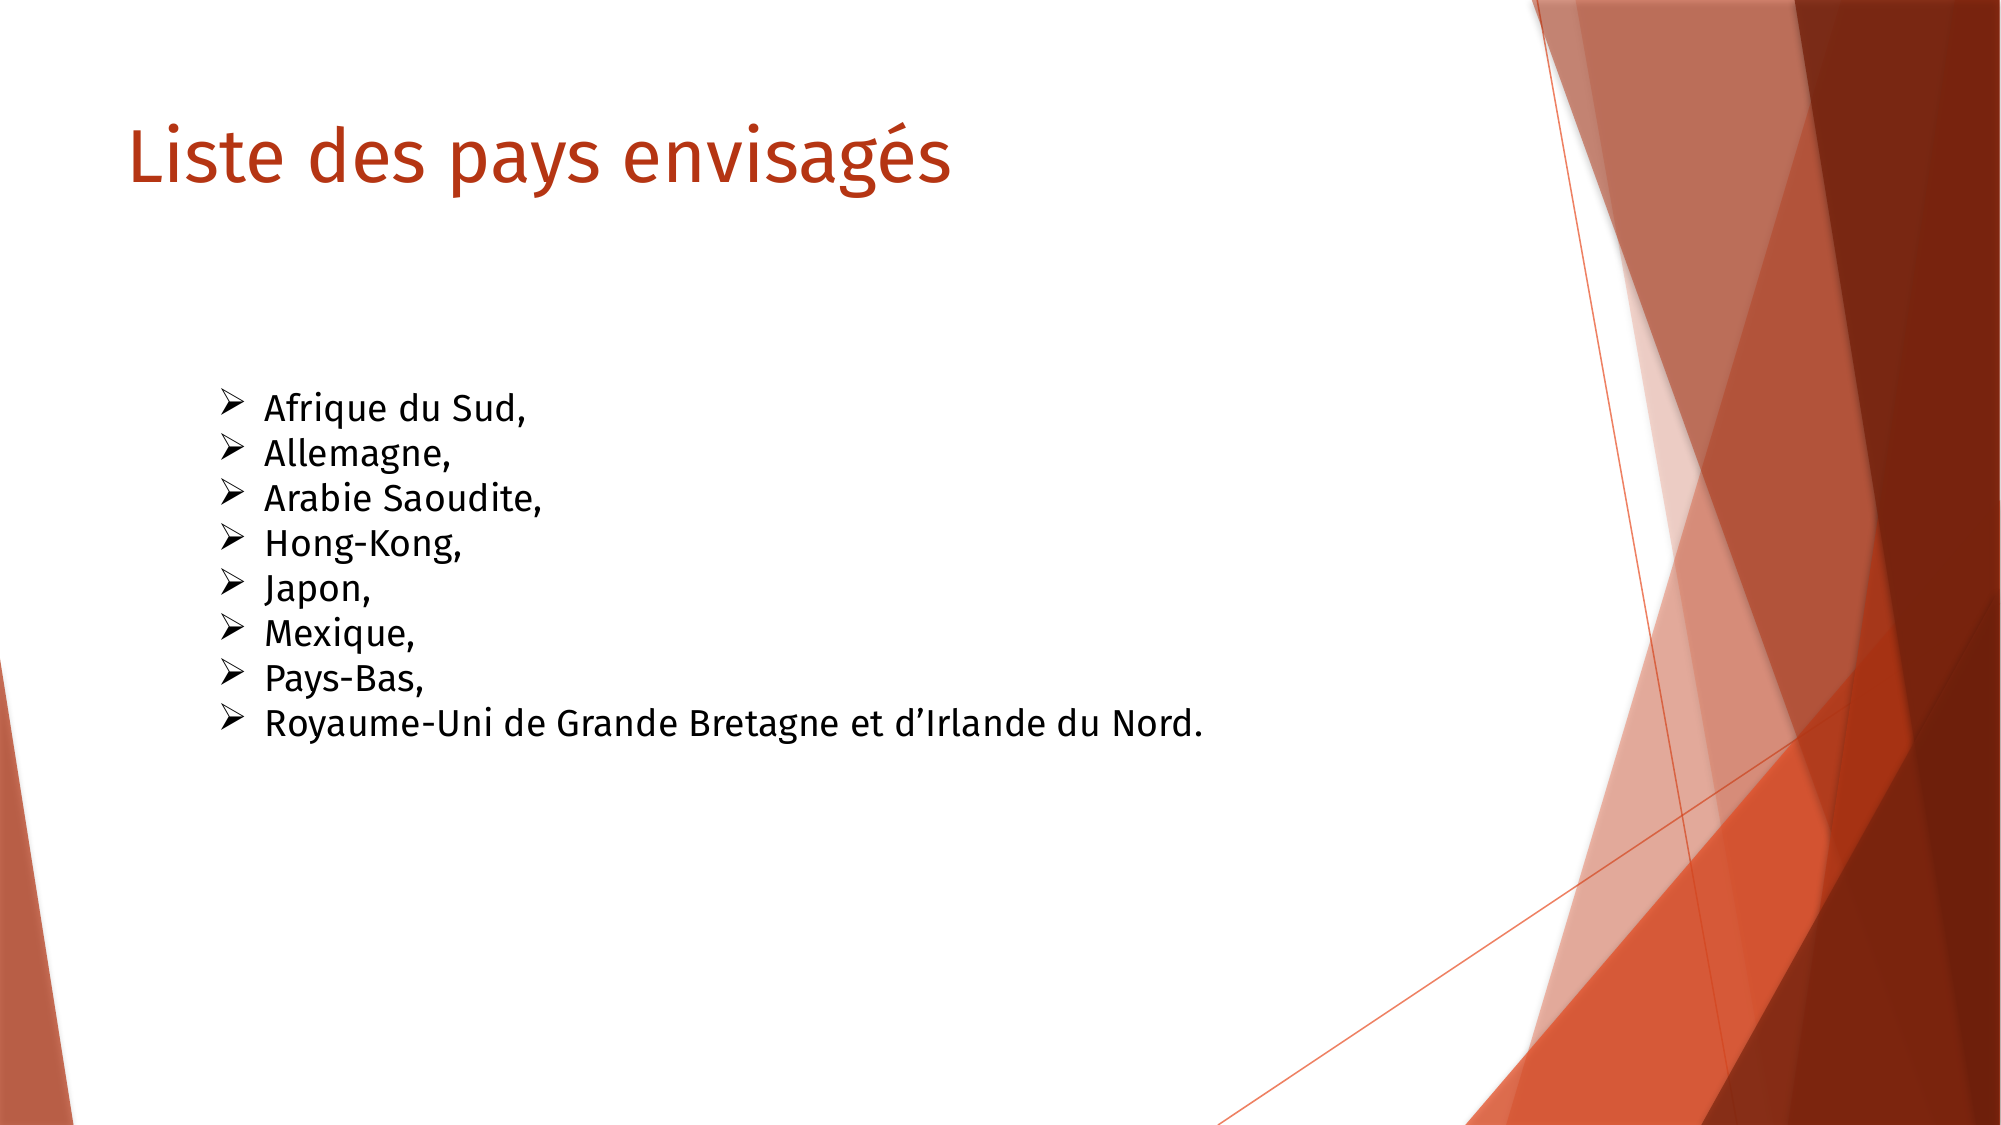

# Liste des pays envisagés
Afrique du Sud,
Allemagne,
Arabie Saoudite,
Hong-Kong,
Japon,
Mexique,
Pays-Bas,
Royaume-Uni de Grande Bretagne et d’Irlande du Nord.